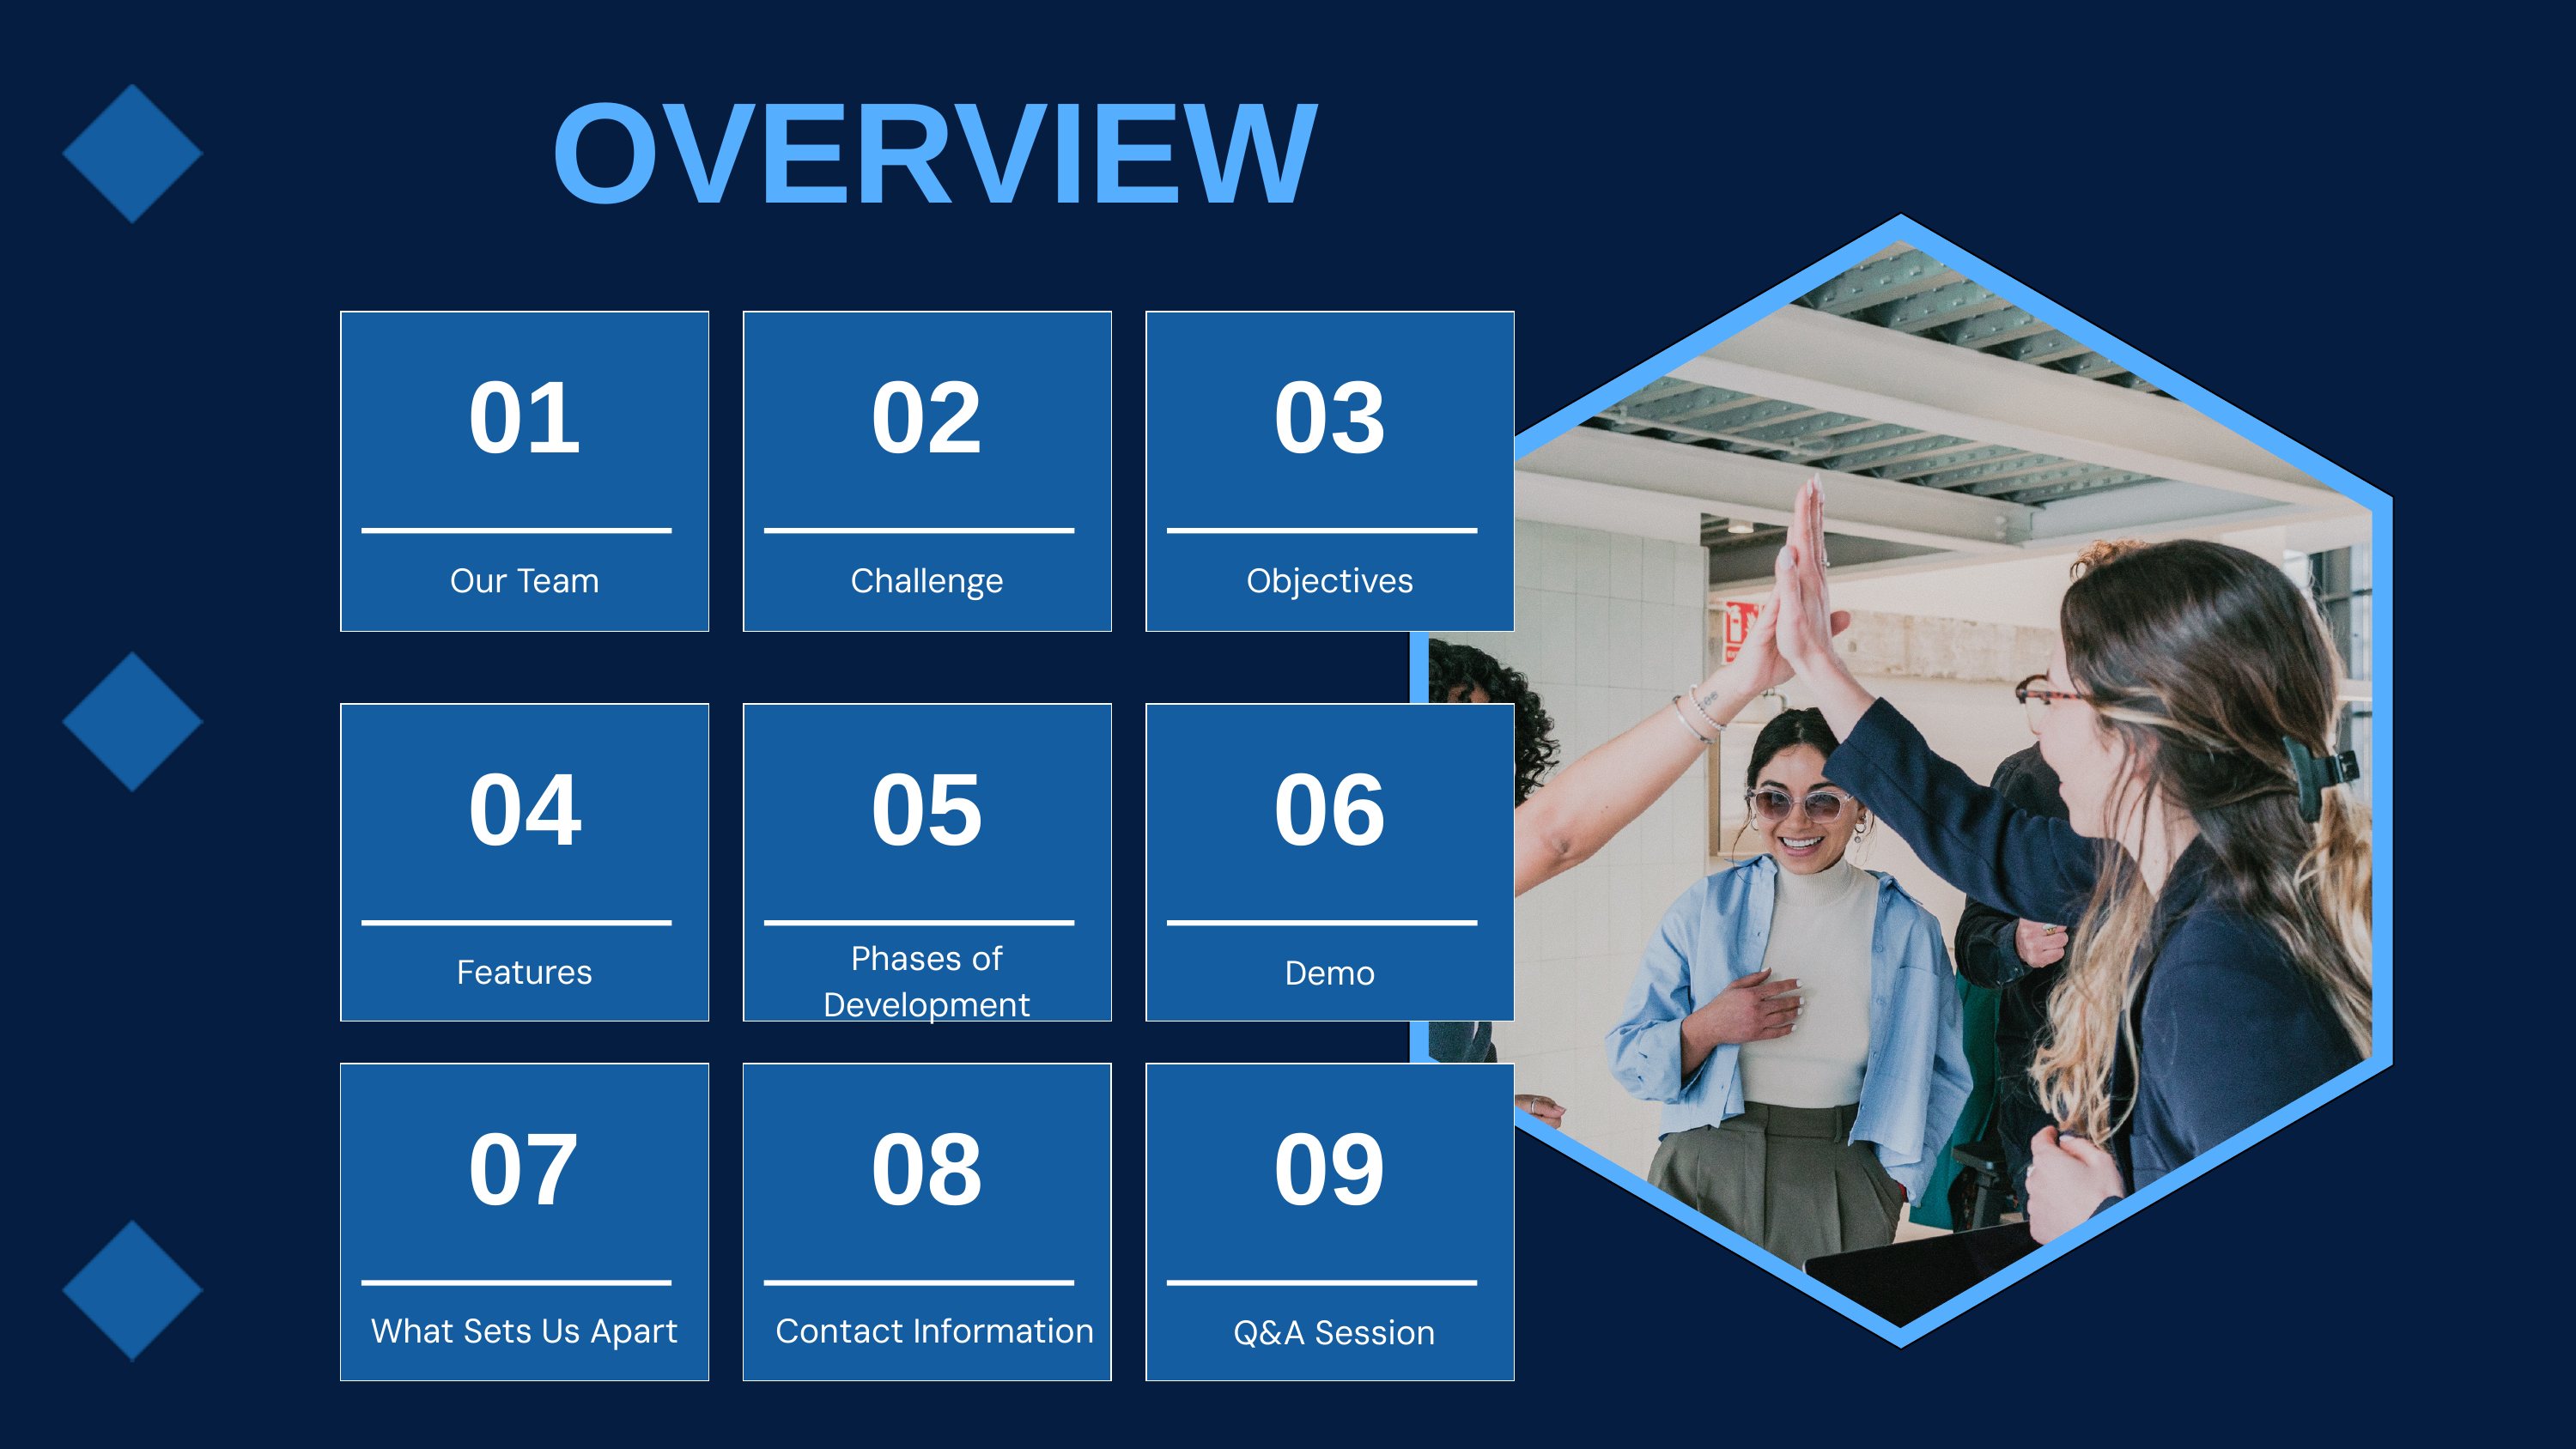

OVERVIEW

01
02
03

Our Team
Challenge
Objectives

04
05
06

Phases of Development
Features
Demo

07
08
09

What Sets Us Apart
Contact Information
 Q&A Session